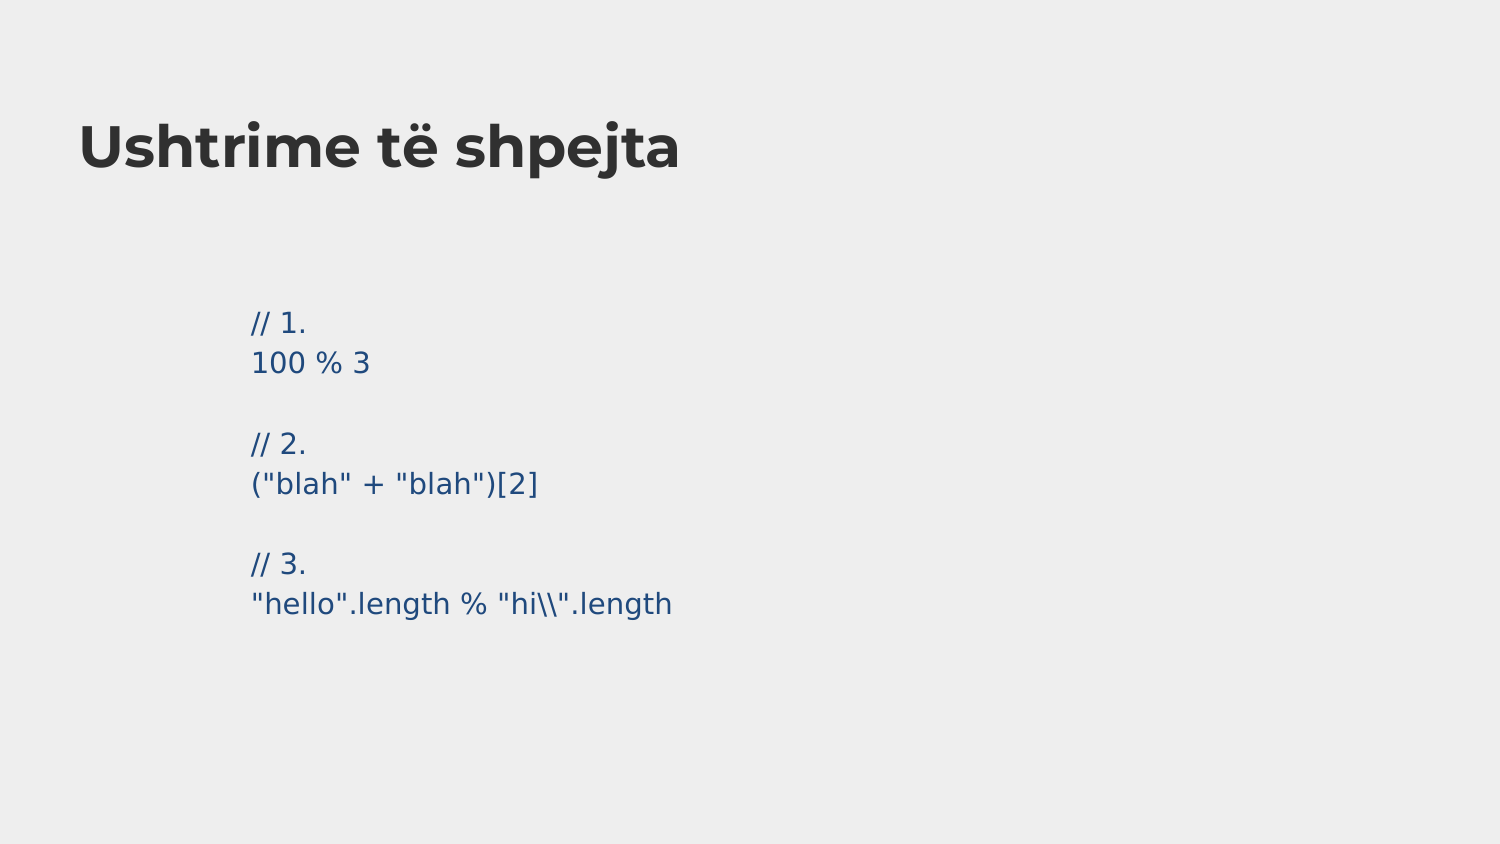

# Ushtrime të shpejta

// 1.
100 % 3
// 2.
("blah" + "blah")[2]
// 3.
"hello".length % "hi\\".length